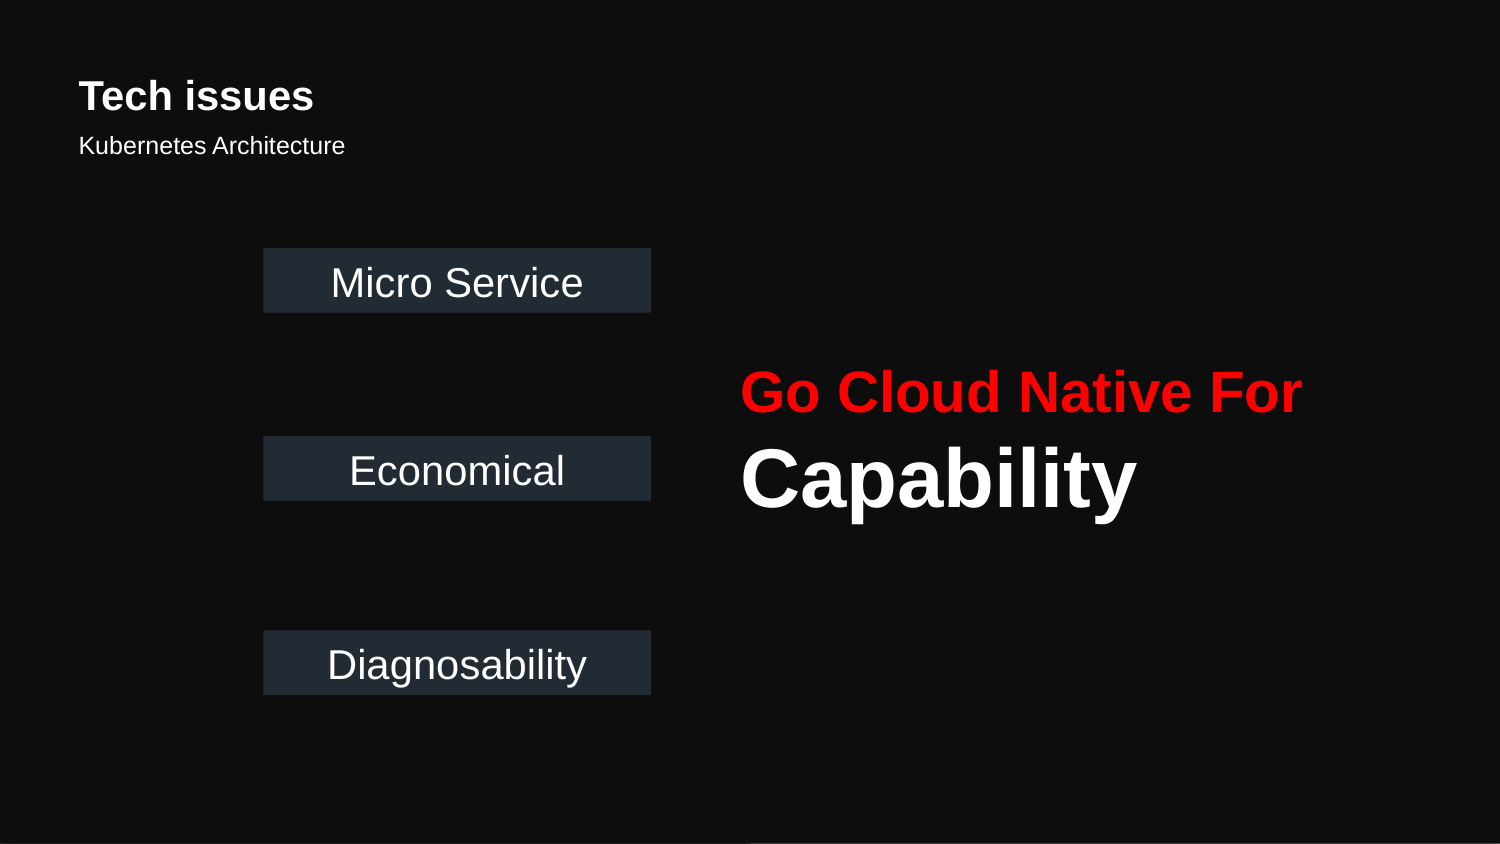

Tech issues
Kubernetes Architecture
Micro Service
Go Cloud Native For
Capability
Economical
Diagnosability